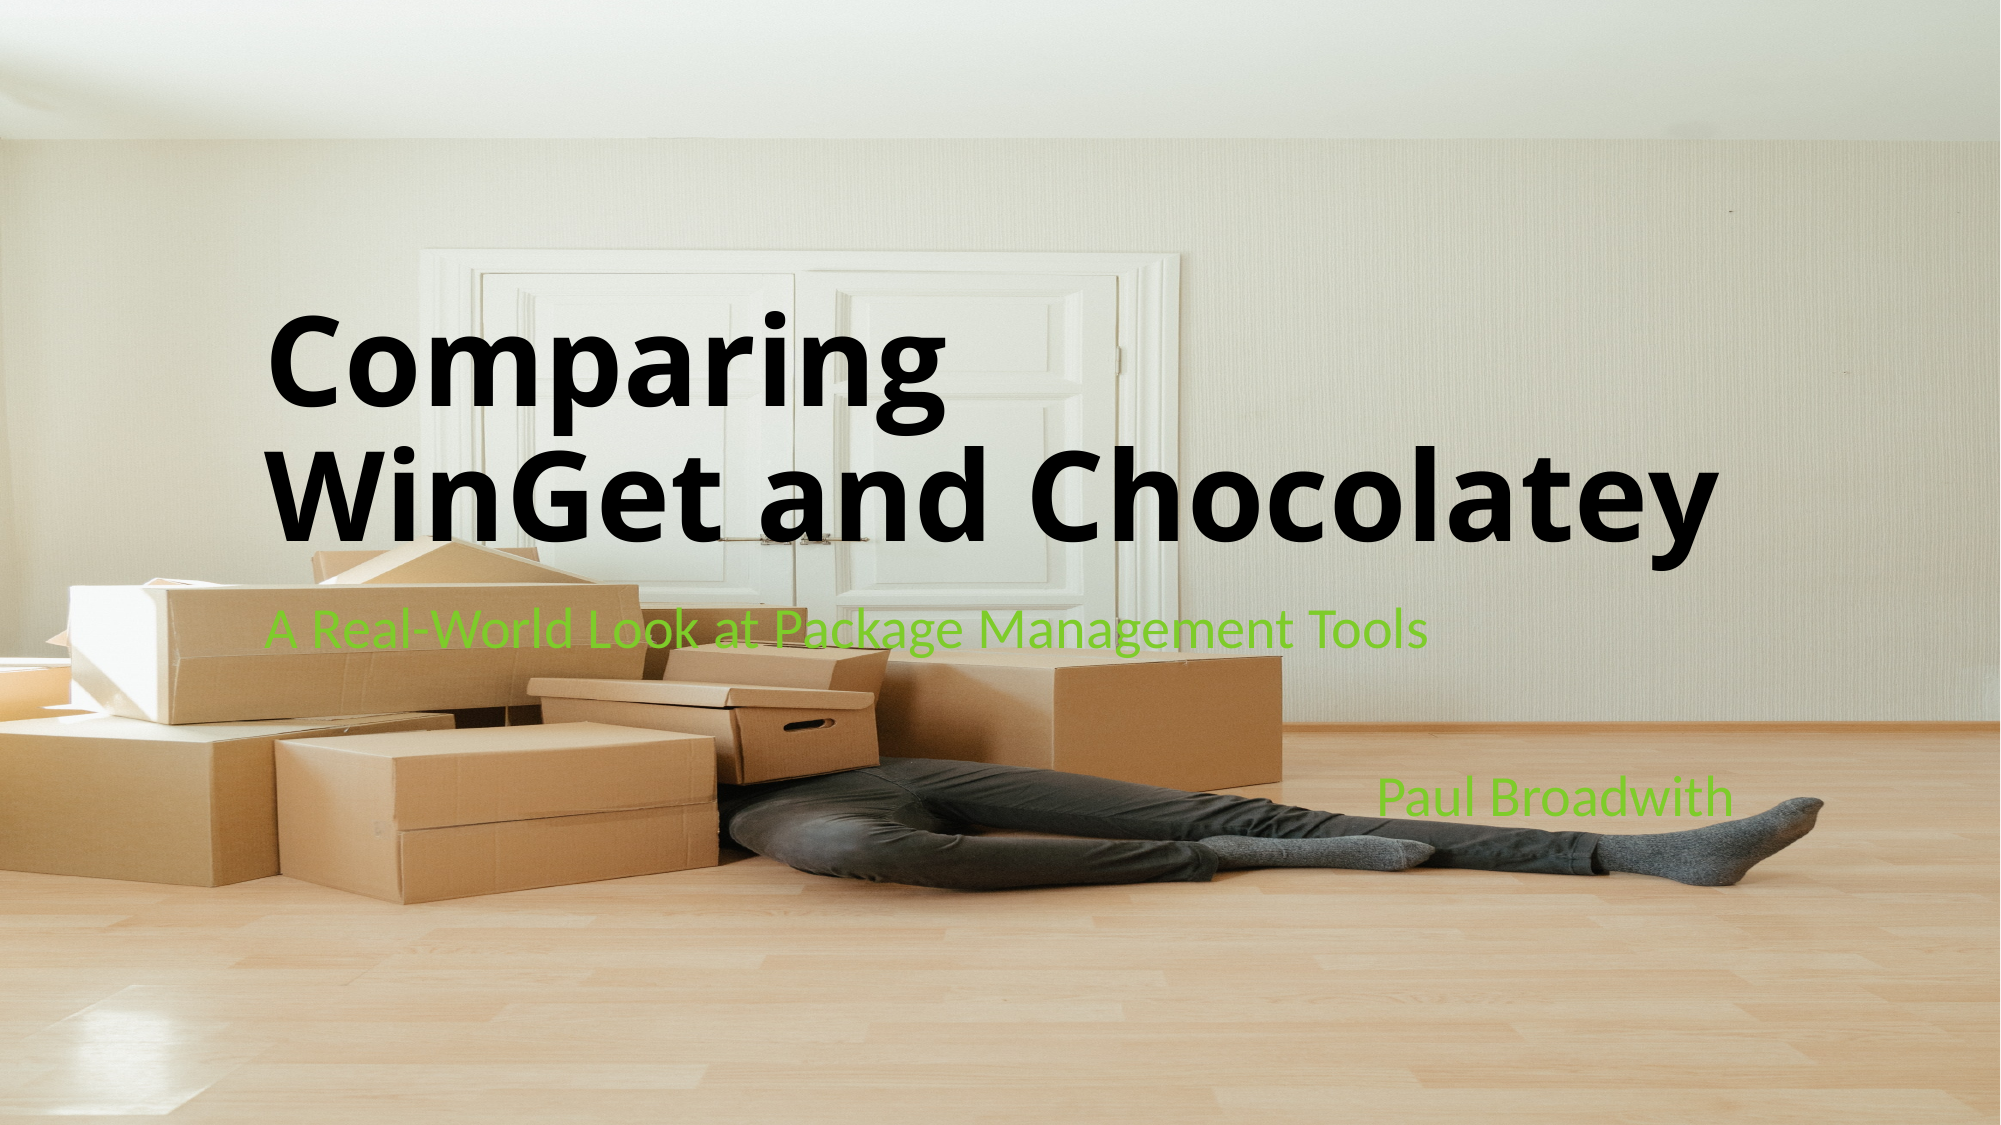

# Comparing WinGet and Chocolatey
A Real-World Look at Package Management Tools

Paul Broadwith